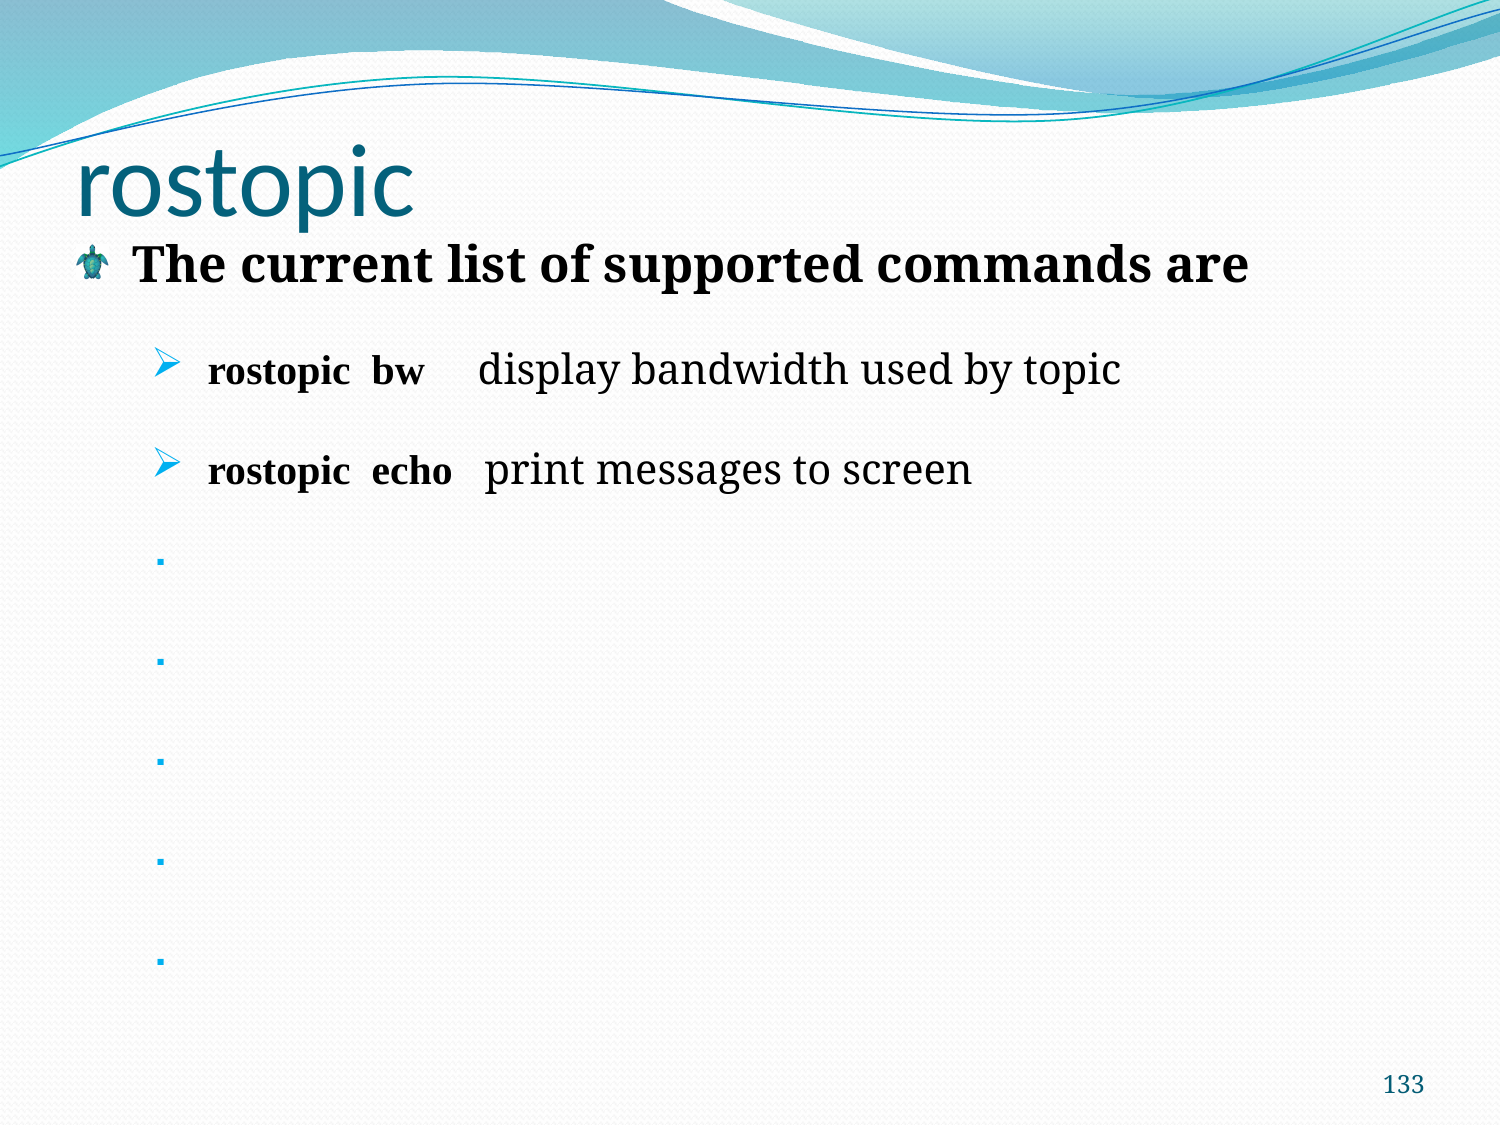

# rostopic
The current list of supported commands are
rostopic  bw     display bandwidth used by topic
rostopic  echo   print messages to screen

133